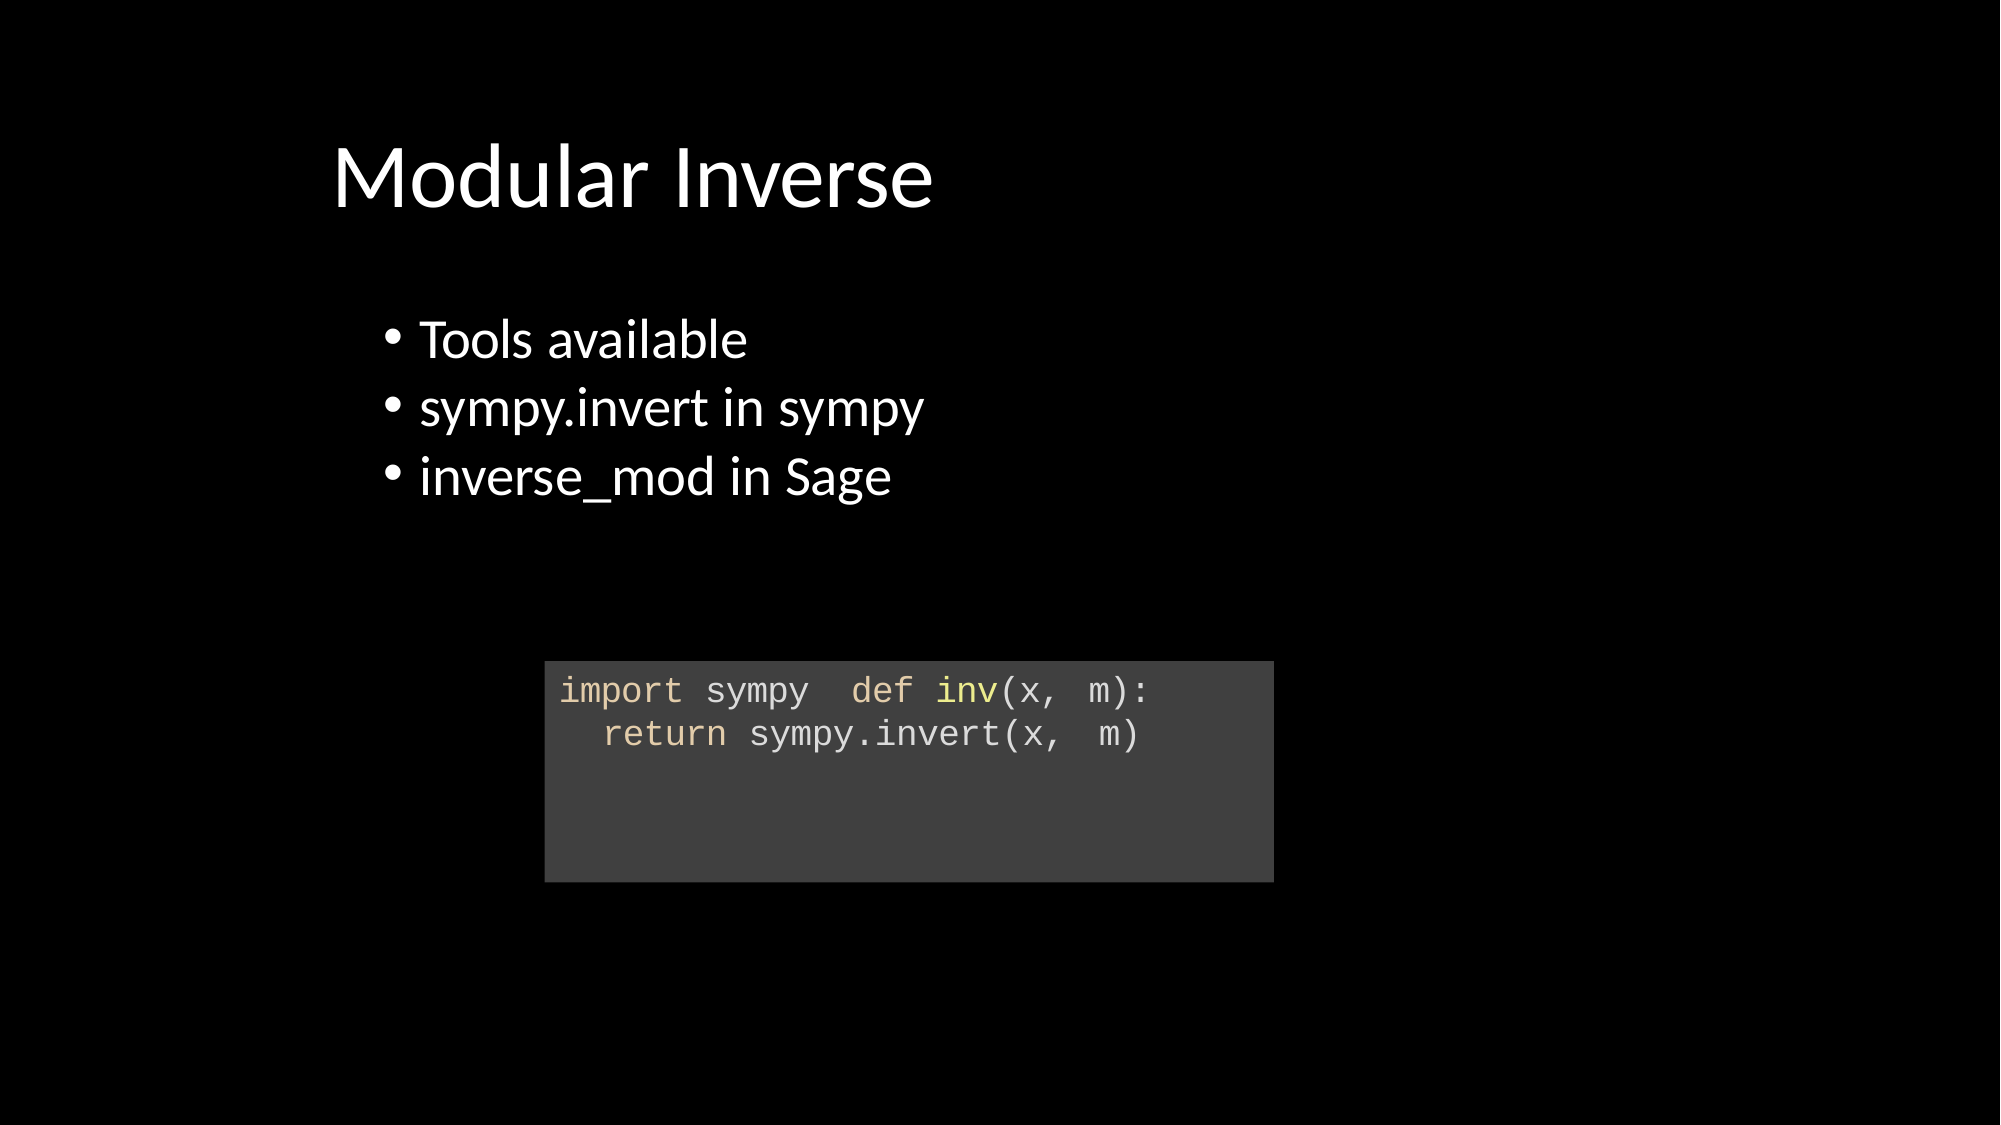

Modular Inverse
Tools available
sympy.invert in sympy
inverse_mod in Sage
import sympy  def inv(x, m):
return sympy.invert(x, m)